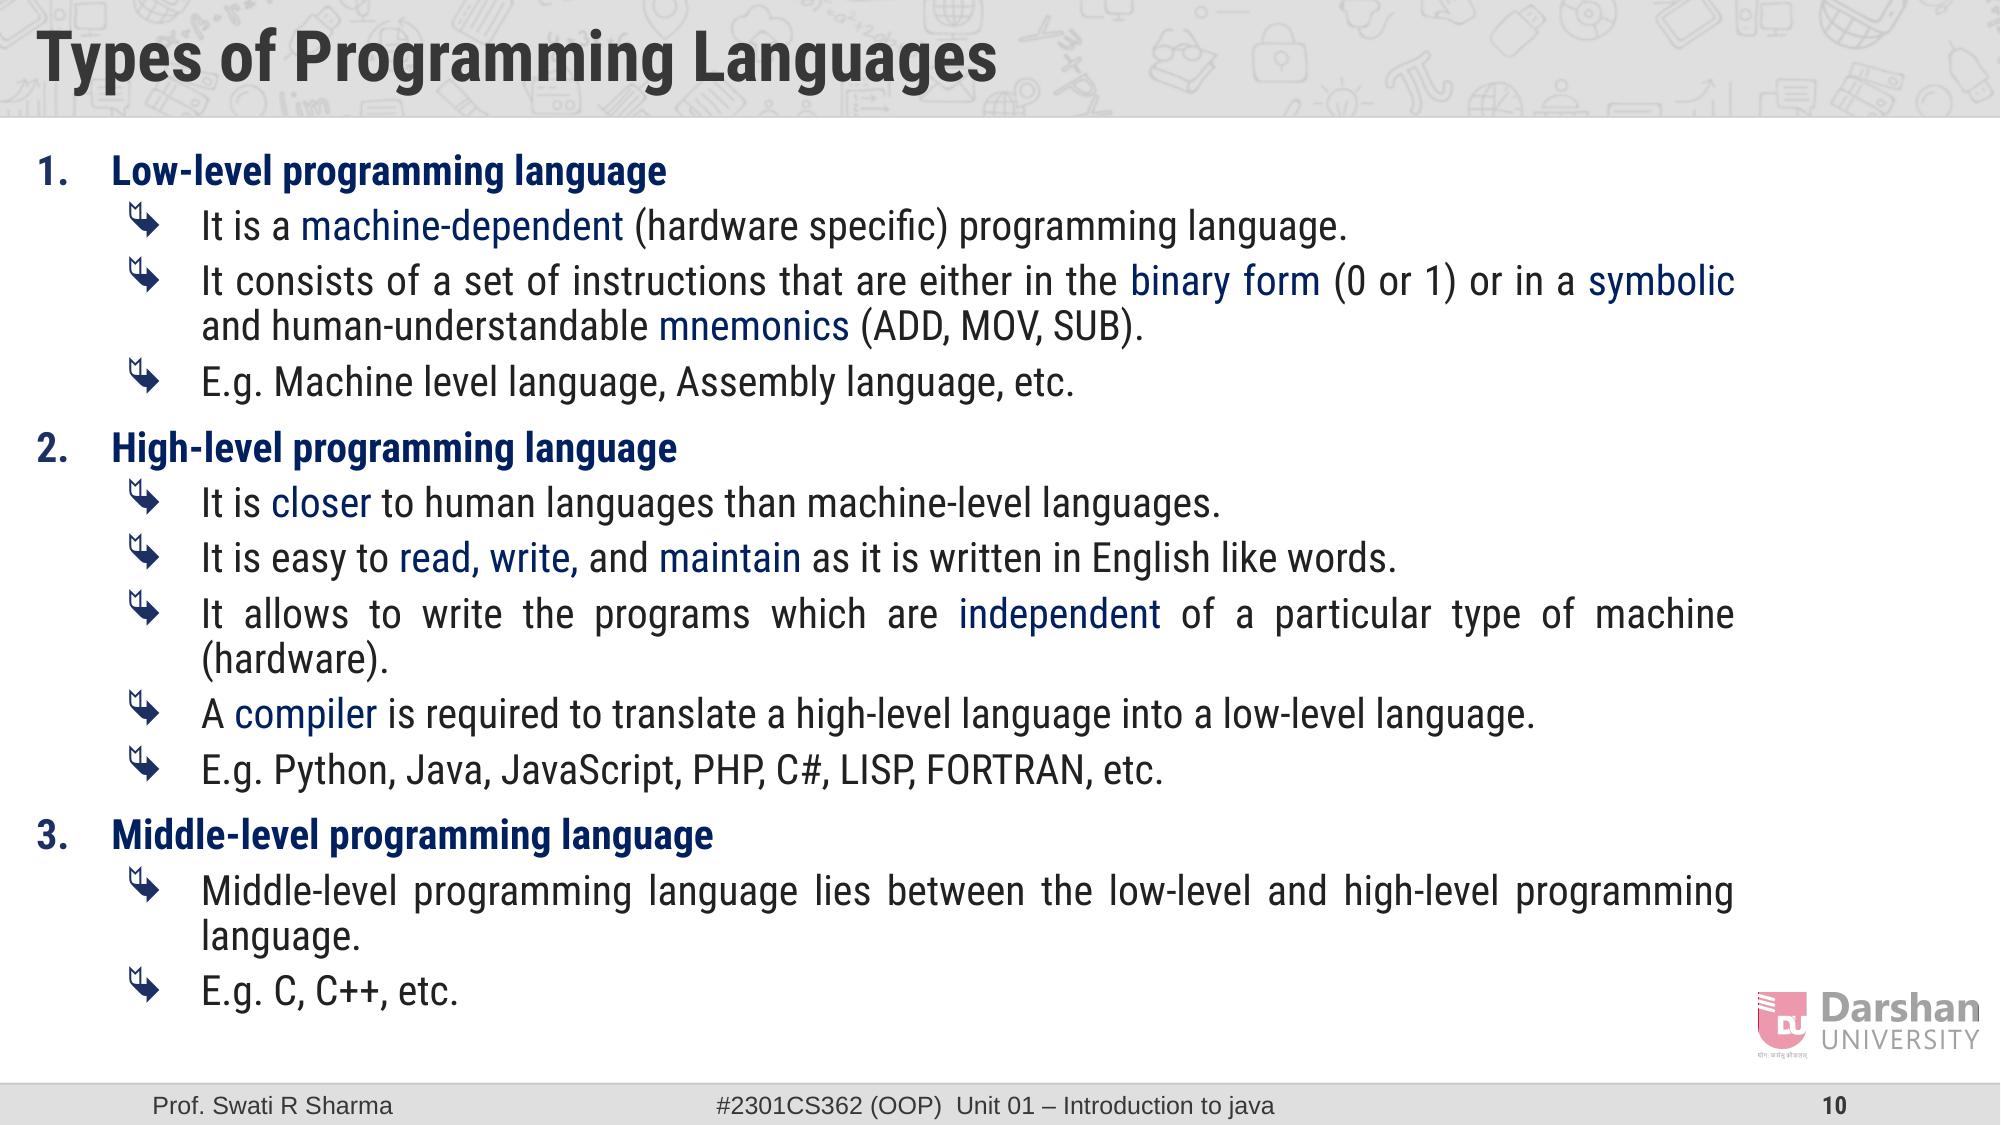

# Types of Programming Languages
Low-level programming language
It is a machine-dependent (hardware specific) programming language.
It consists of a set of instructions that are either in the binary form (0 or 1) or in a symbolic and human-understandable mnemonics (ADD, MOV, SUB).
E.g. Machine level language, Assembly language, etc.
High-level programming language
It is closer to human languages than machine-level languages.
It is easy to read, write, and maintain as it is written in English like words.
It allows to write the programs which are independent of a particular type of machine (hardware).
A compiler is required to translate a high-level language into a low-level language.
E.g. Python, Java, JavaScript, PHP, C#, LISP, FORTRAN, etc.
Middle-level programming language
Middle-level programming language lies between the low-level and high-level programming language.
E.g. C, C++, etc.